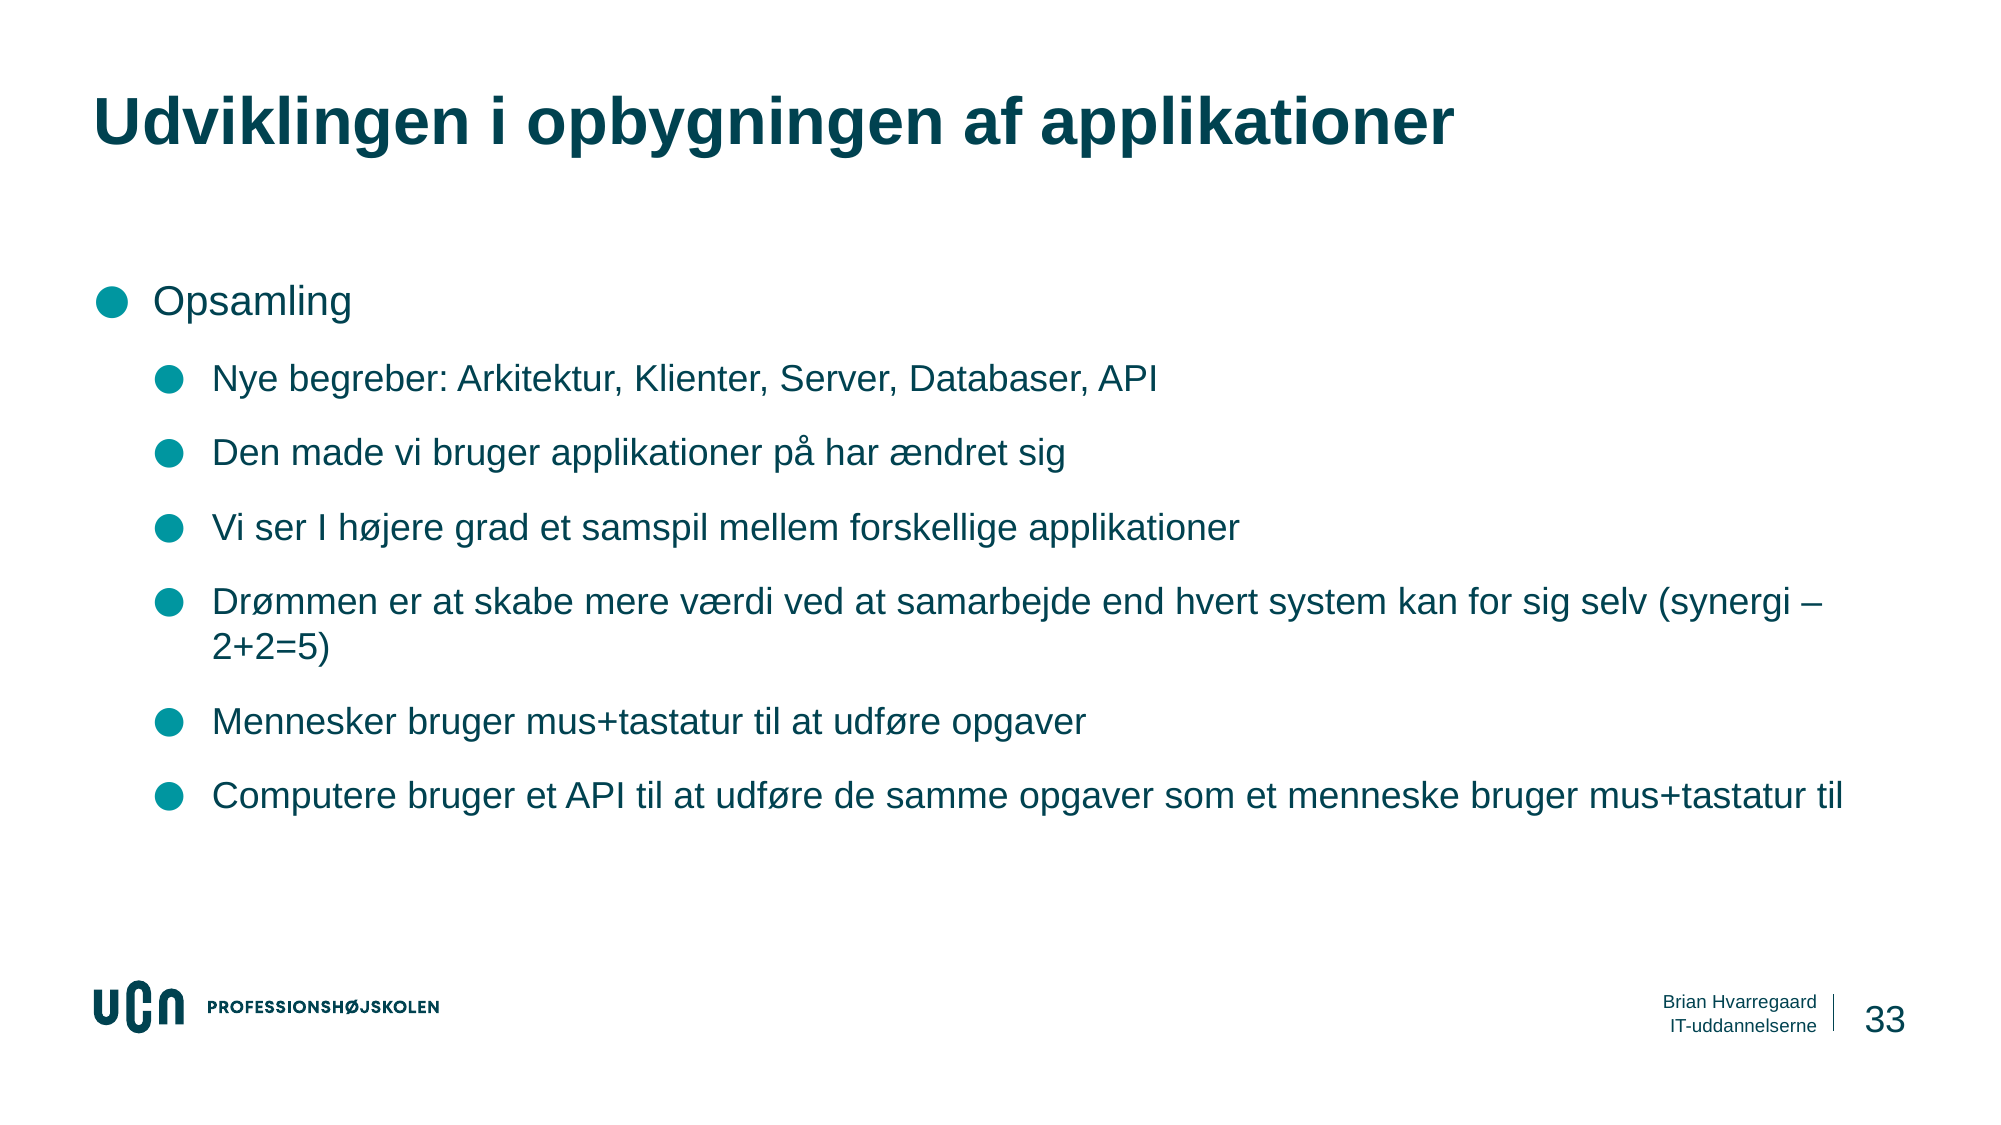

# Udviklingen i opbygningen af applikationer
Opsamling
Nye begreber: Arkitektur, Klienter, Server, Databaser, API
Den made vi bruger applikationer på har ændret sig
Vi ser I højere grad et samspil mellem forskellige applikationer
Drømmen er at skabe mere værdi ved at samarbejde end hvert system kan for sig selv (synergi – 2+2=5)
Mennesker bruger mus+tastatur til at udføre opgaver
Computere bruger et API til at udføre de samme opgaver som et menneske bruger mus+tastatur til
33